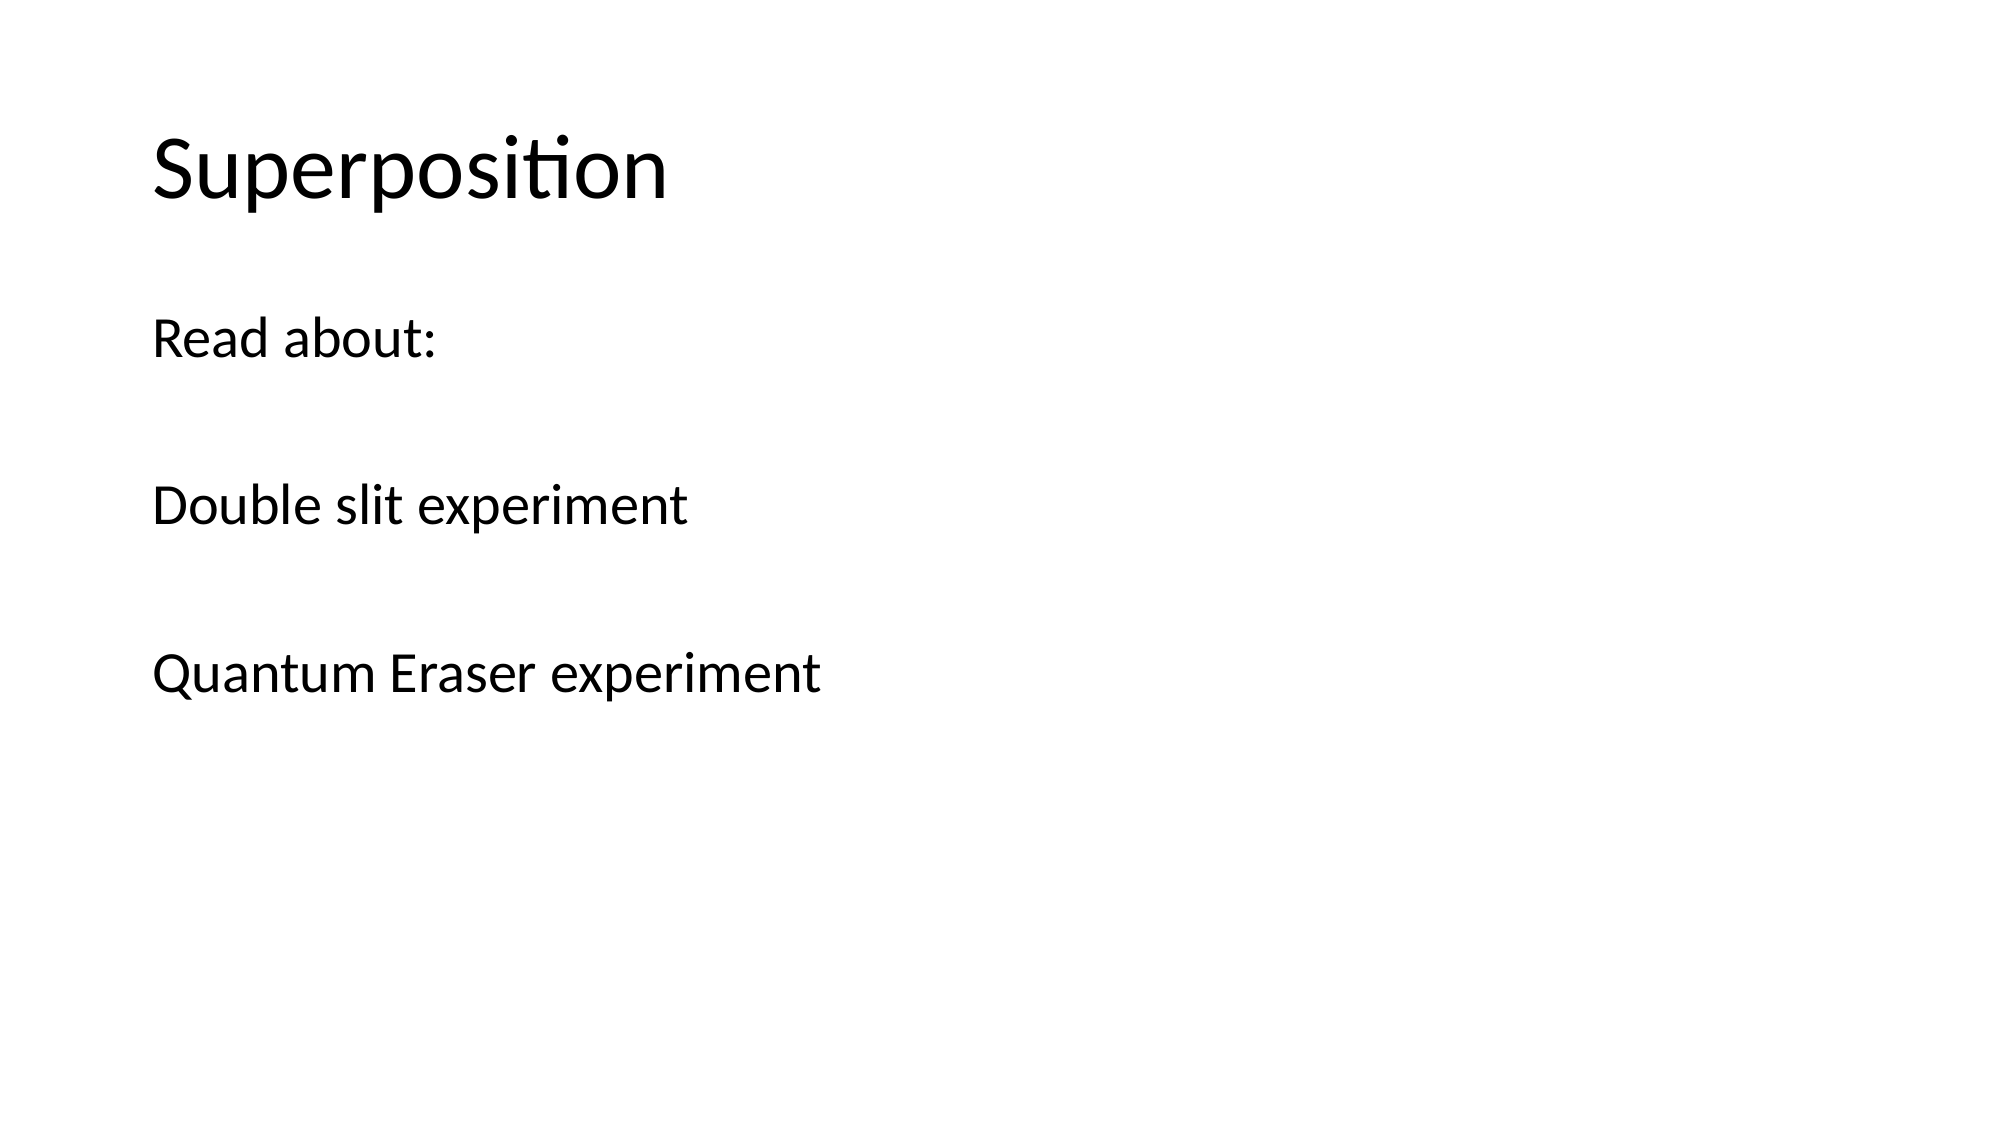

# Superposition
Read about:

Double slit experiment

Quantum Eraser experiment